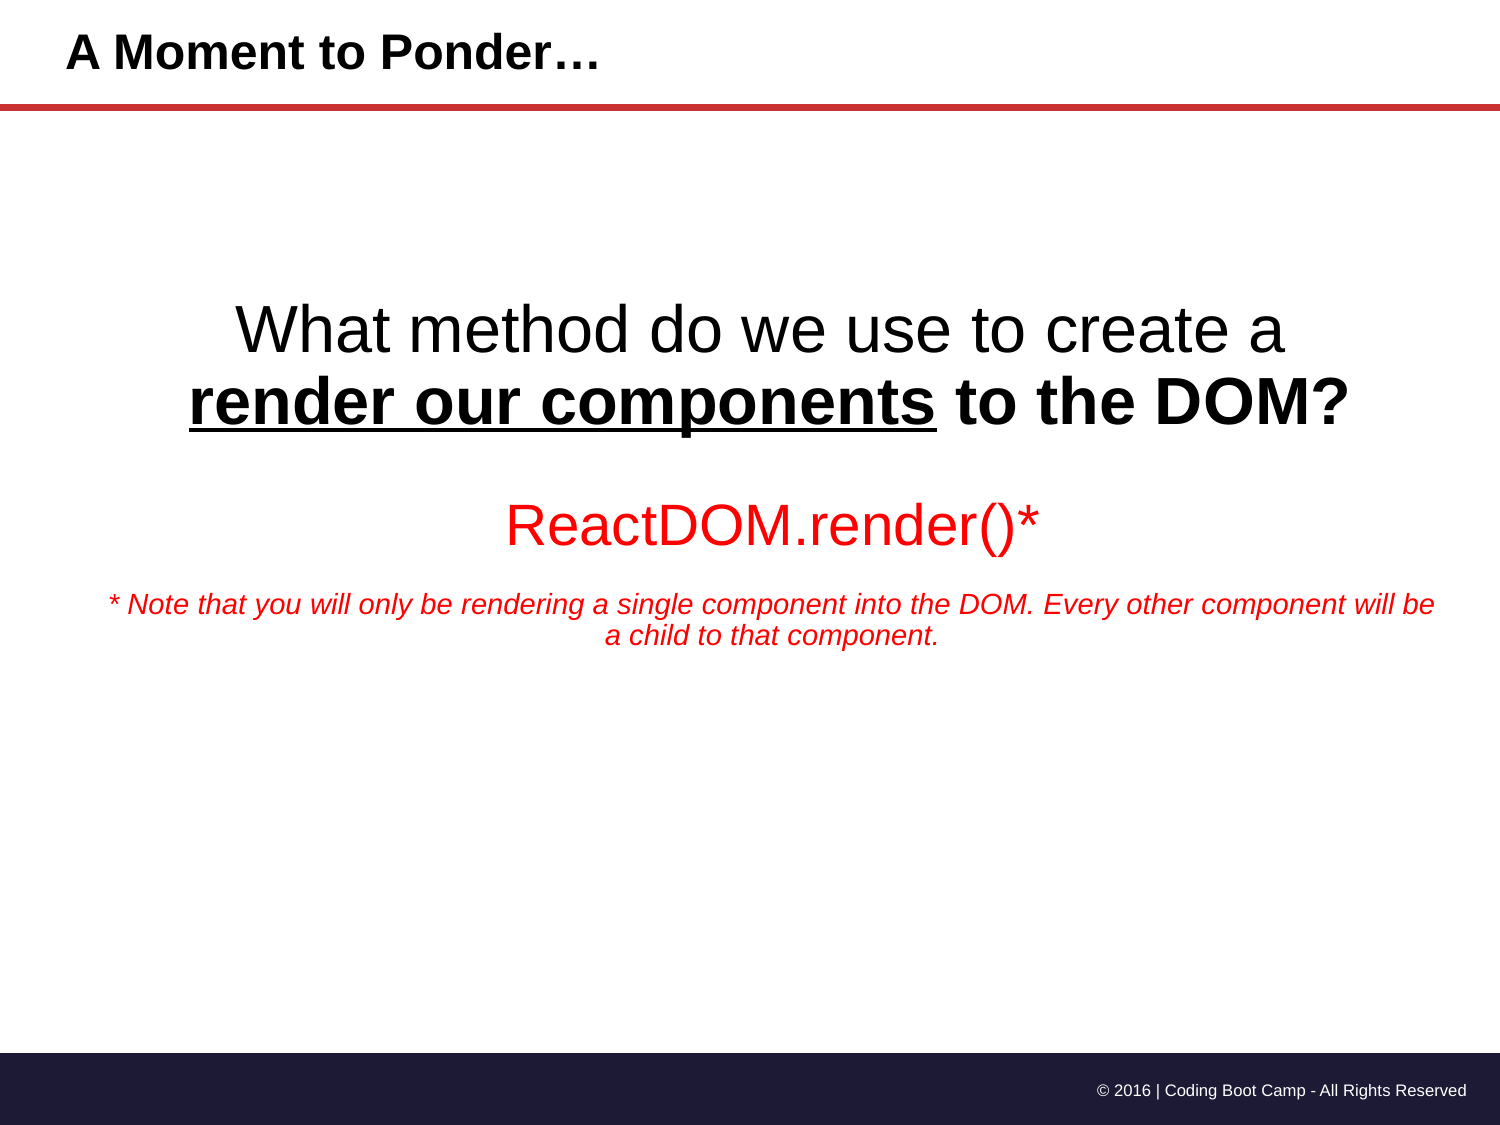

# A Moment to Ponder…
What method do we use to create a
render our components to the DOM?
ReactDOM.render()*

* Note that you will only be rendering a single component into the DOM. Every other component will be a child to that component.